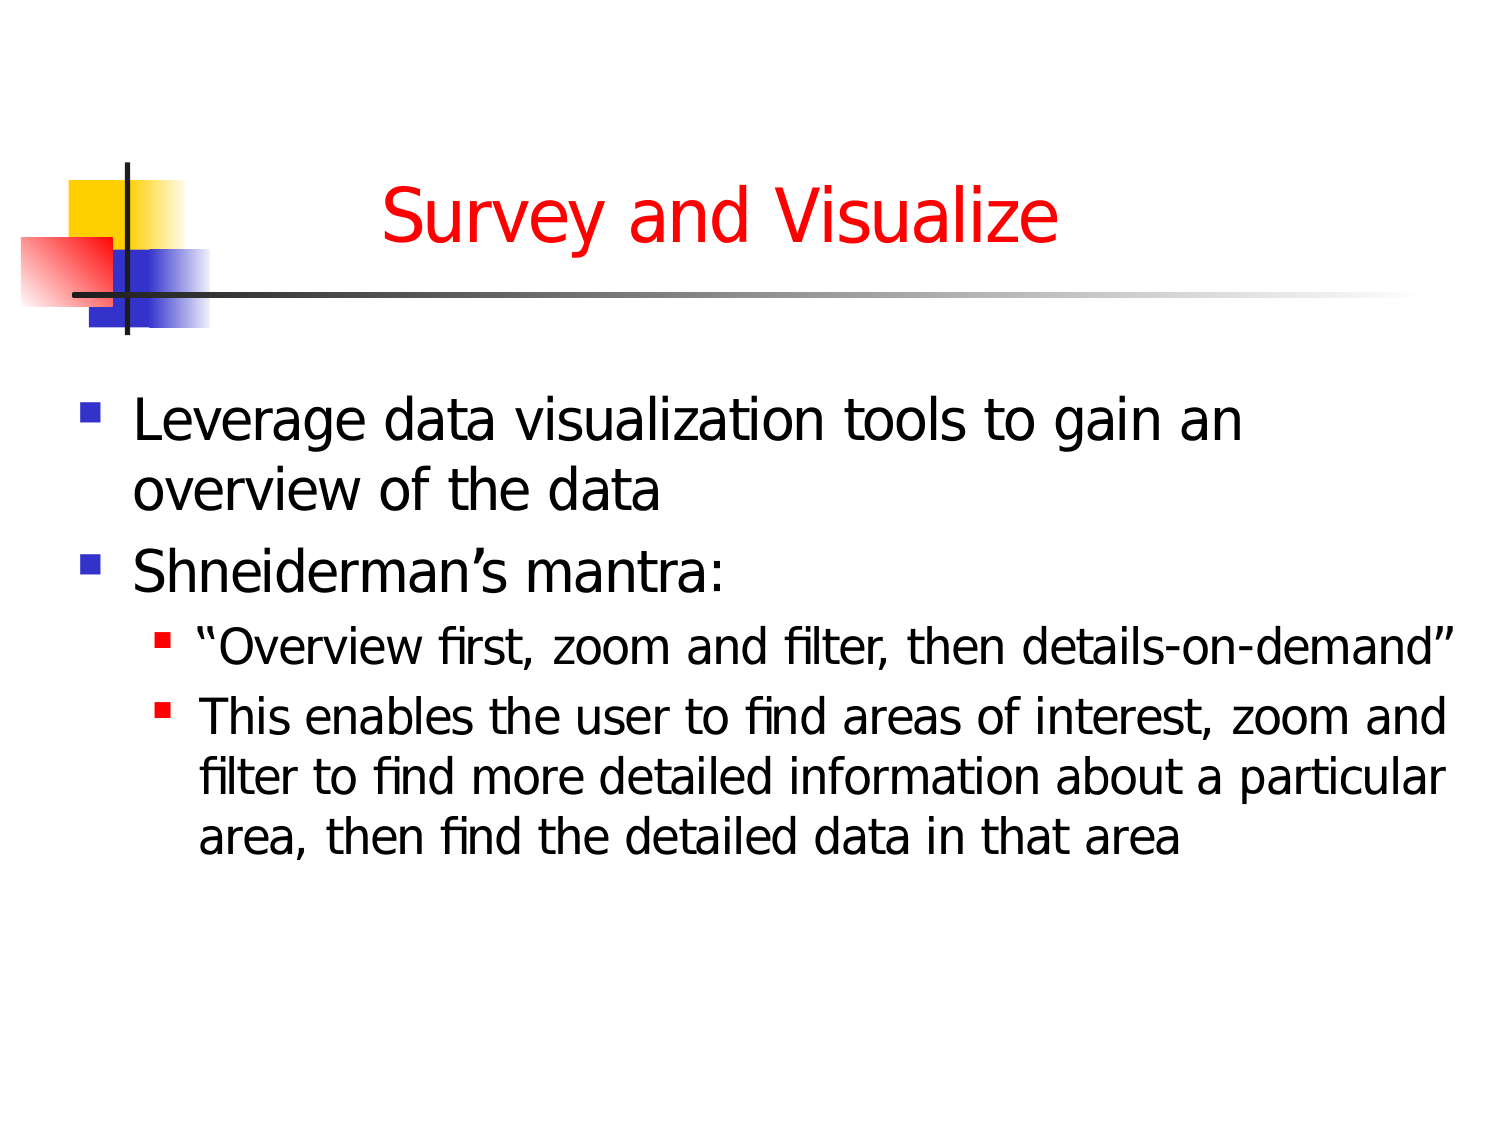

# Survey and Visualize
Leverage data visualization tools to gain an overview of the data
Shneiderman’s mantra:
“Overview first, zoom and filter, then details-on-demand”
This enables the user to find areas of interest, zoom and filter to find more detailed information about a particular area, then find the detailed data in that area